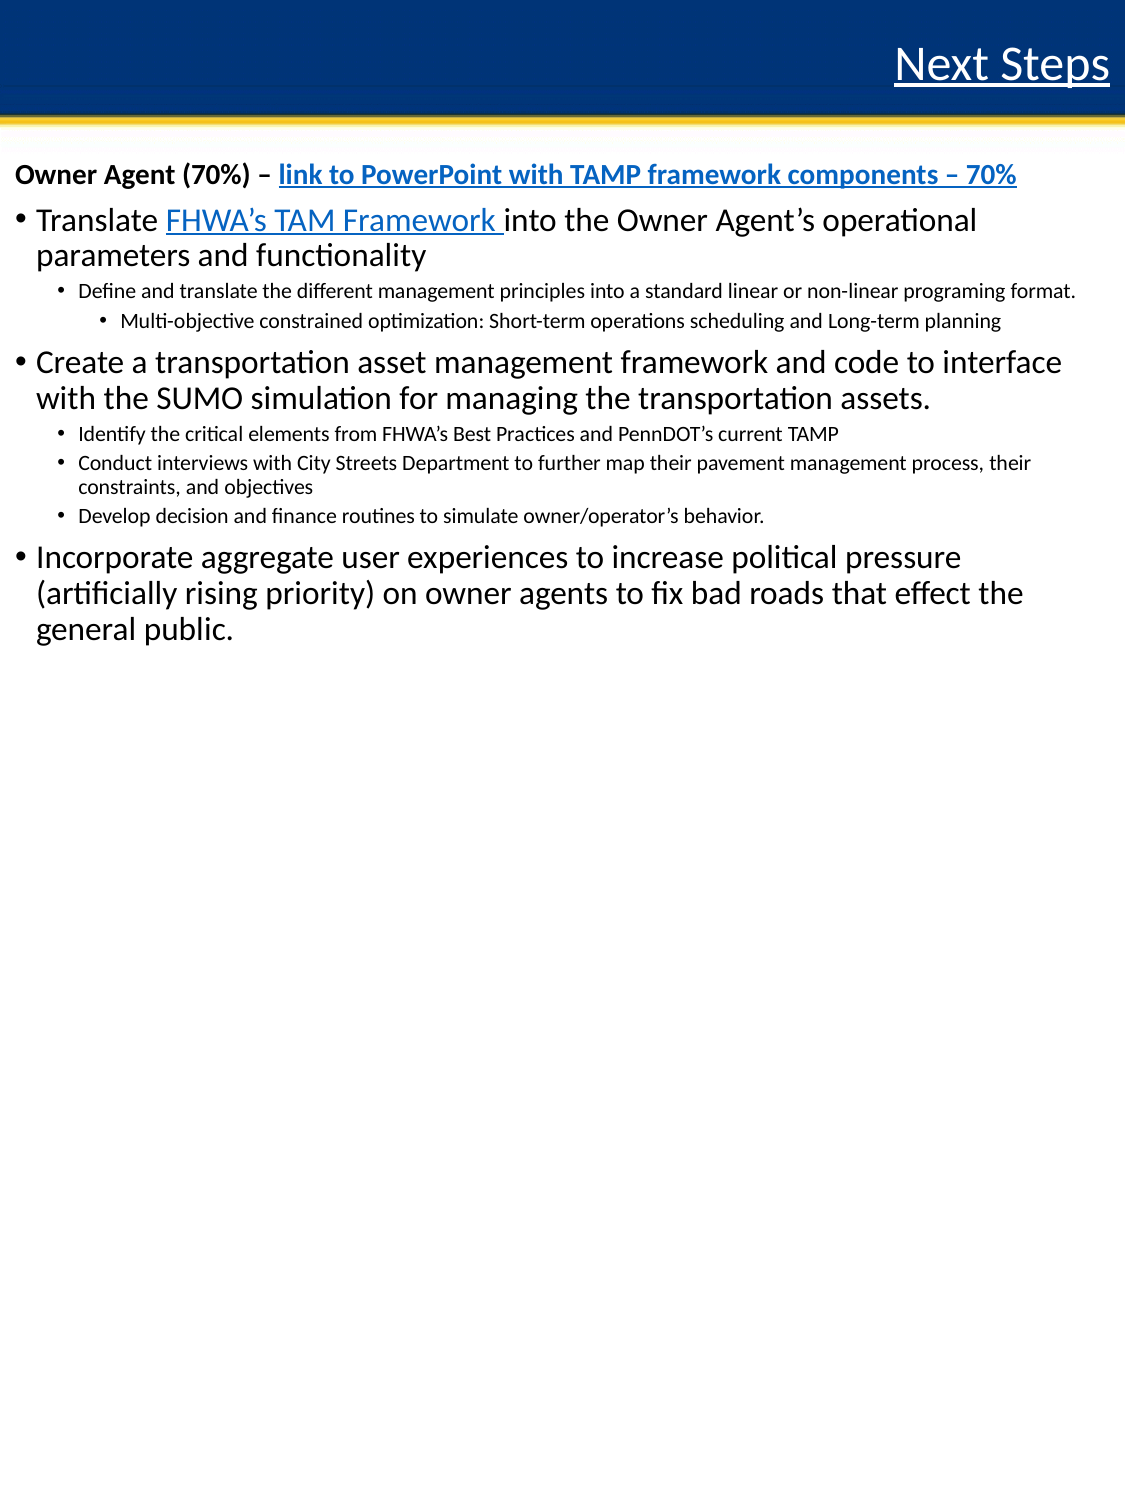

# Next Steps
Owner Agent (70%) – link to PowerPoint with TAMP framework components – 70%
Translate FHWA’s TAM Framework into the Owner Agent’s operational parameters and functionality
Define and translate the different management principles into a standard linear or non-linear programing format.
Multi-objective constrained optimization: Short-term operations scheduling and Long-term planning
Create a transportation asset management framework and code to interface with the SUMO simulation for managing the transportation assets.
Identify the critical elements from FHWA’s Best Practices and PennDOT’s current TAMP
Conduct interviews with City Streets Department to further map their pavement management process, their constraints, and objectives
Develop decision and finance routines to simulate owner/operator’s behavior.
Incorporate aggregate user experiences to increase political pressure (artificially rising priority) on owner agents to fix bad roads that effect the general public.